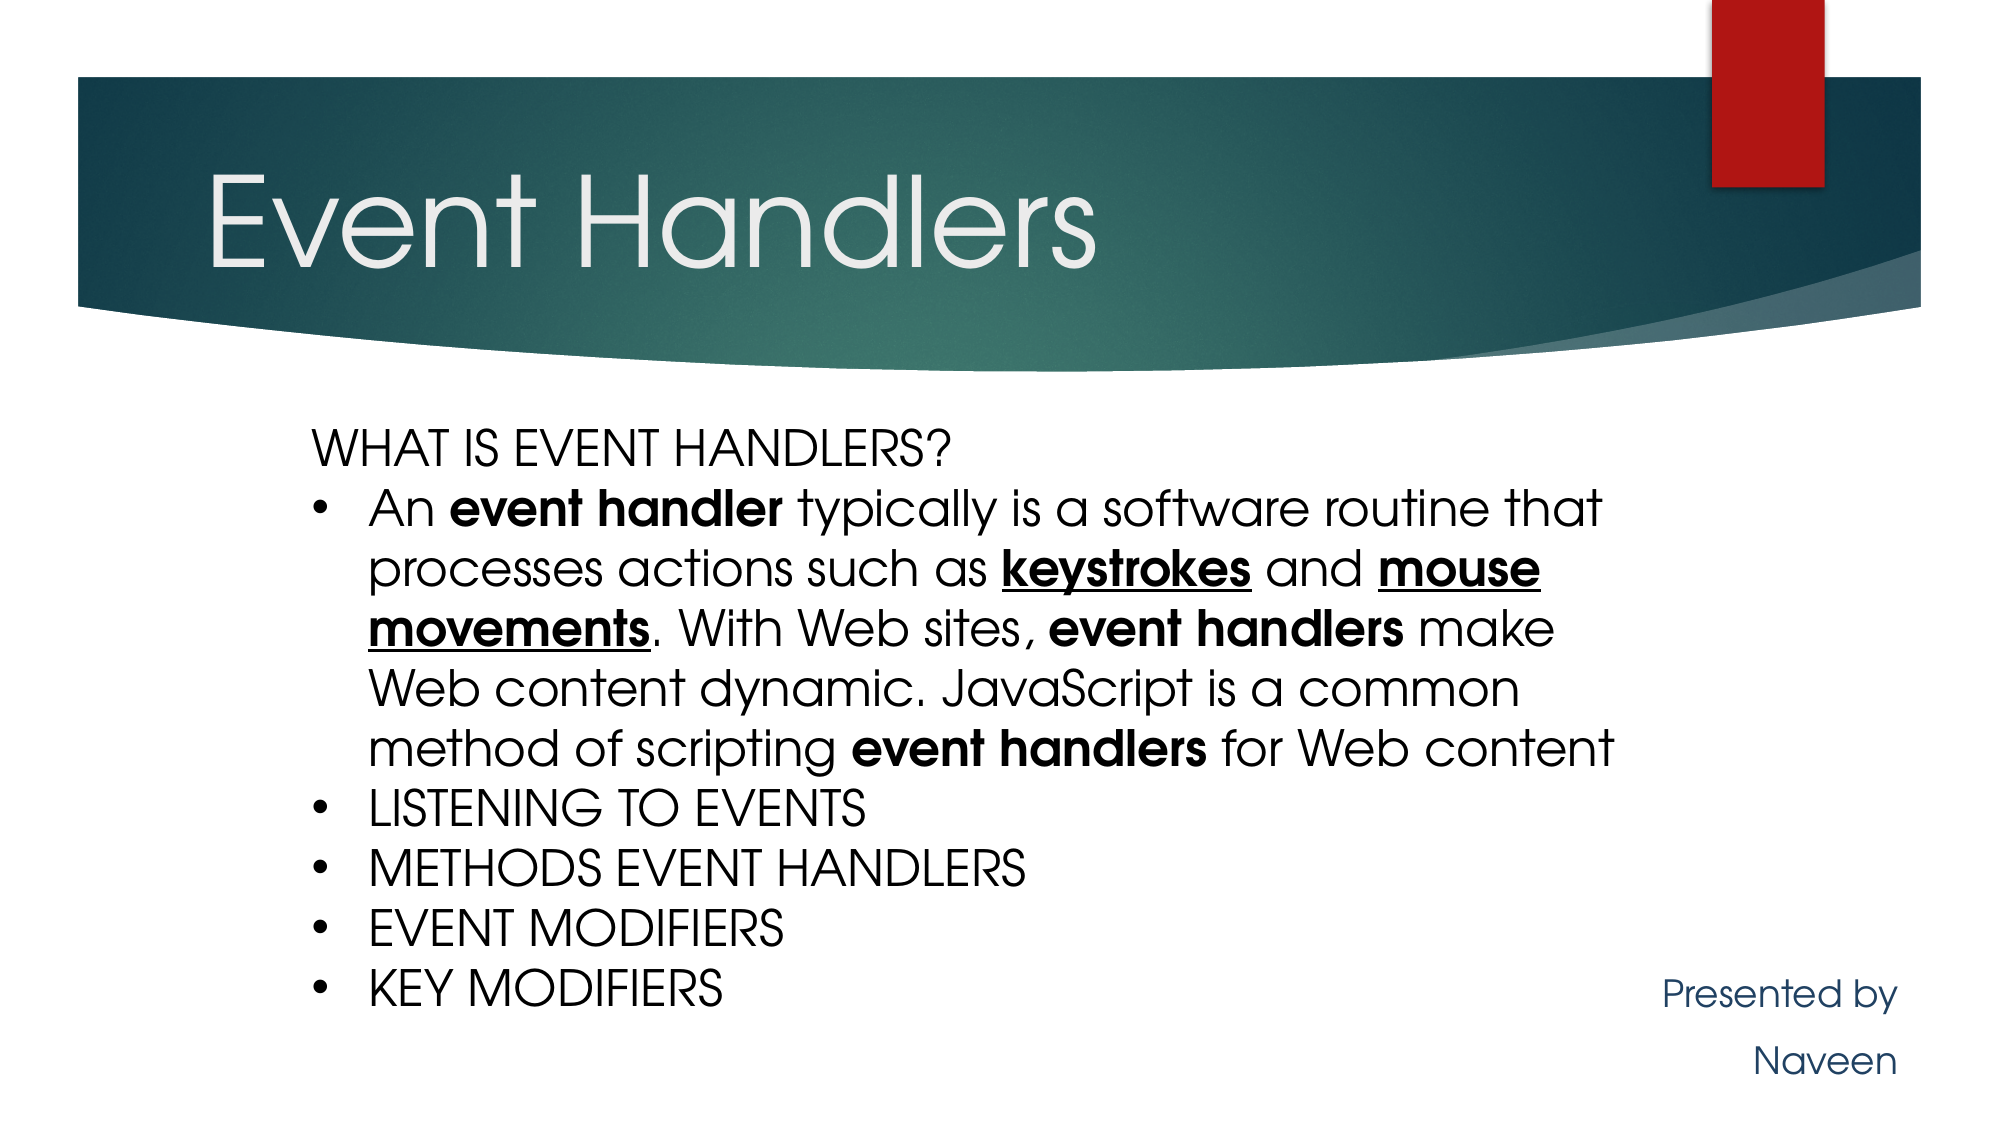

# Event Handlers
WHAT IS EVENT HANDLERS?
An event handler typically is a software routine that processes actions such as keystrokes and mouse movements. With Web sites, event handlers make Web content dynamic. JavaScript is a common method of scripting event handlers for Web content
LISTENING TO EVENTS
METHODS EVENT HANDLERS
EVENT MODIFIERS
KEY MODIFIERS
Presented by

Naveen